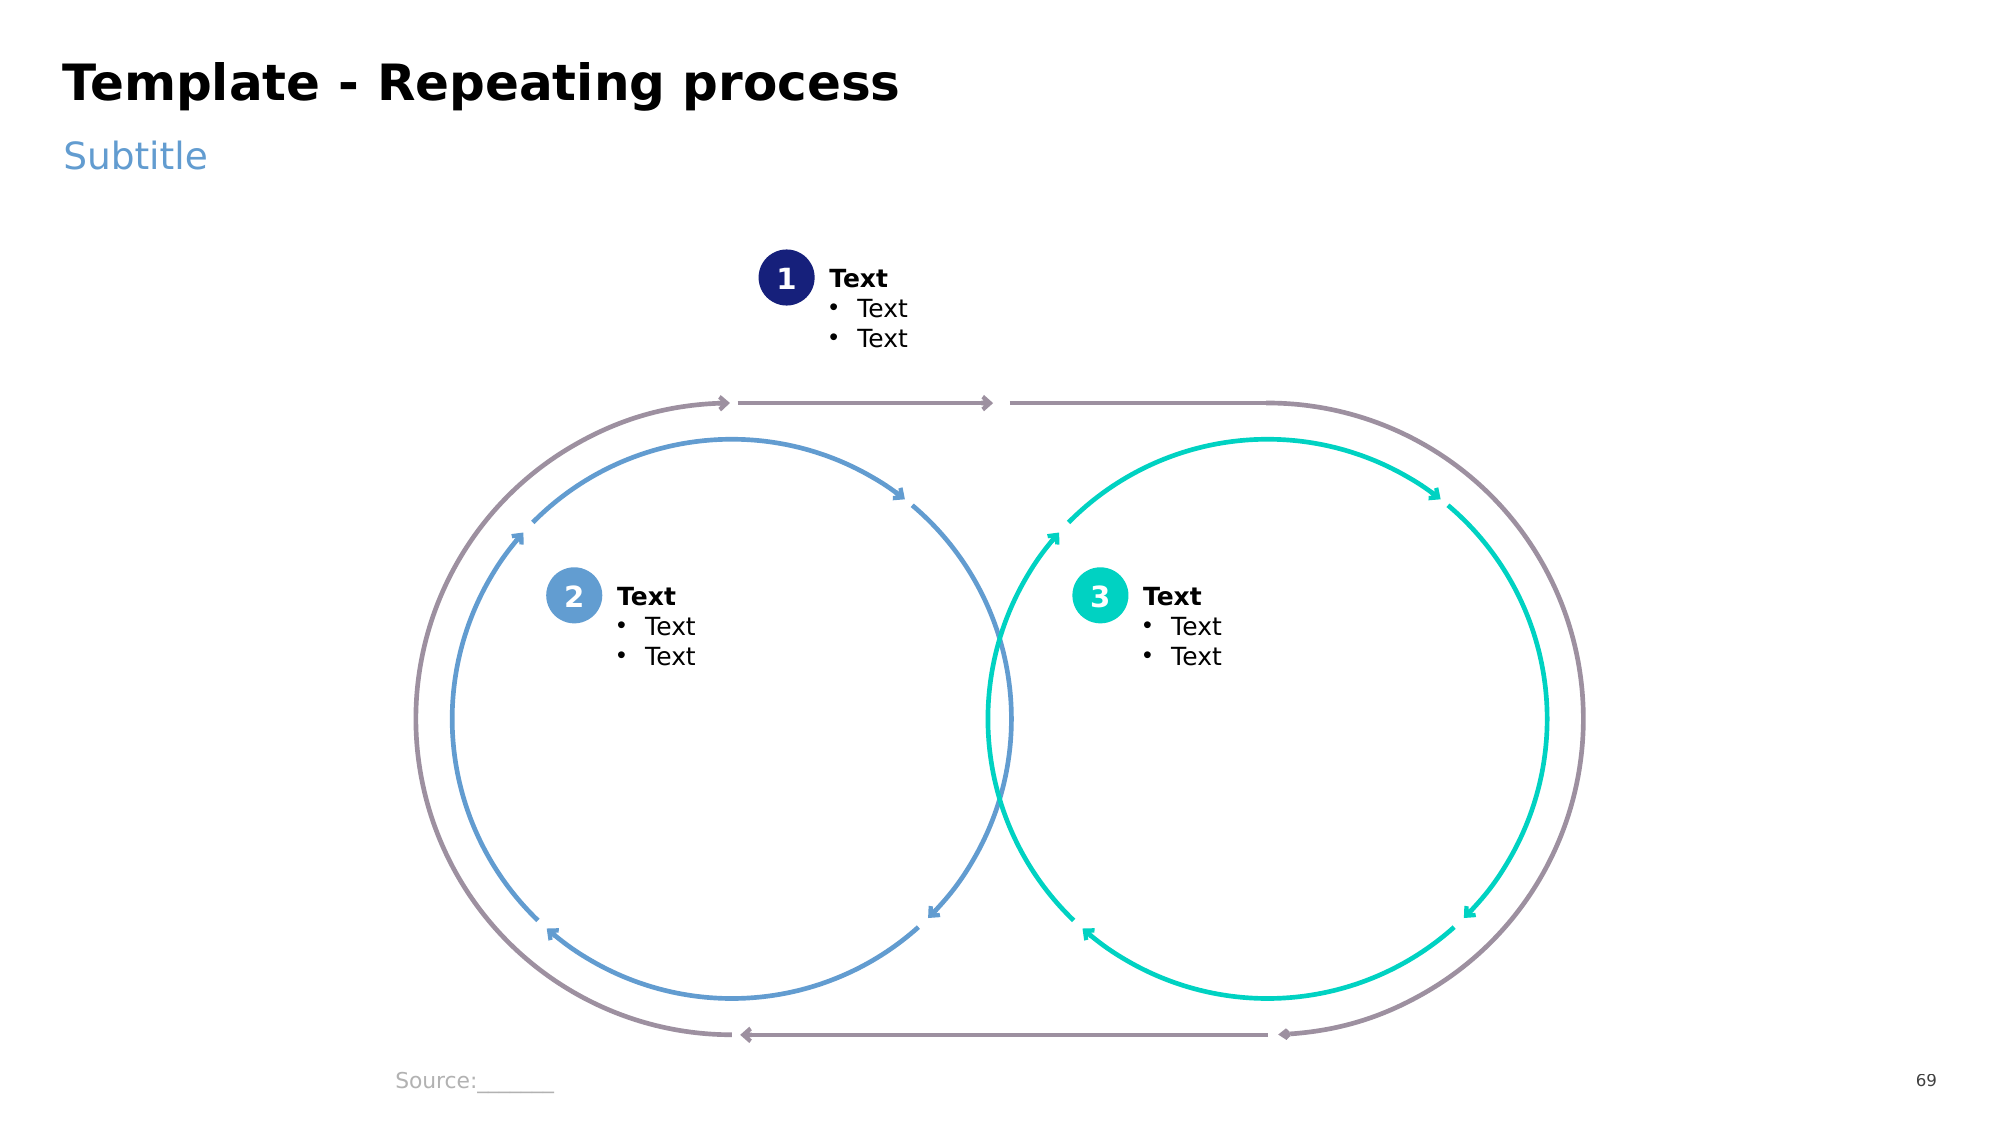

# Template - Repeating process
Subtitle
1
Text
Text
Text

2
3
Text
Text
Text
Text
Text
Text
Source:_______